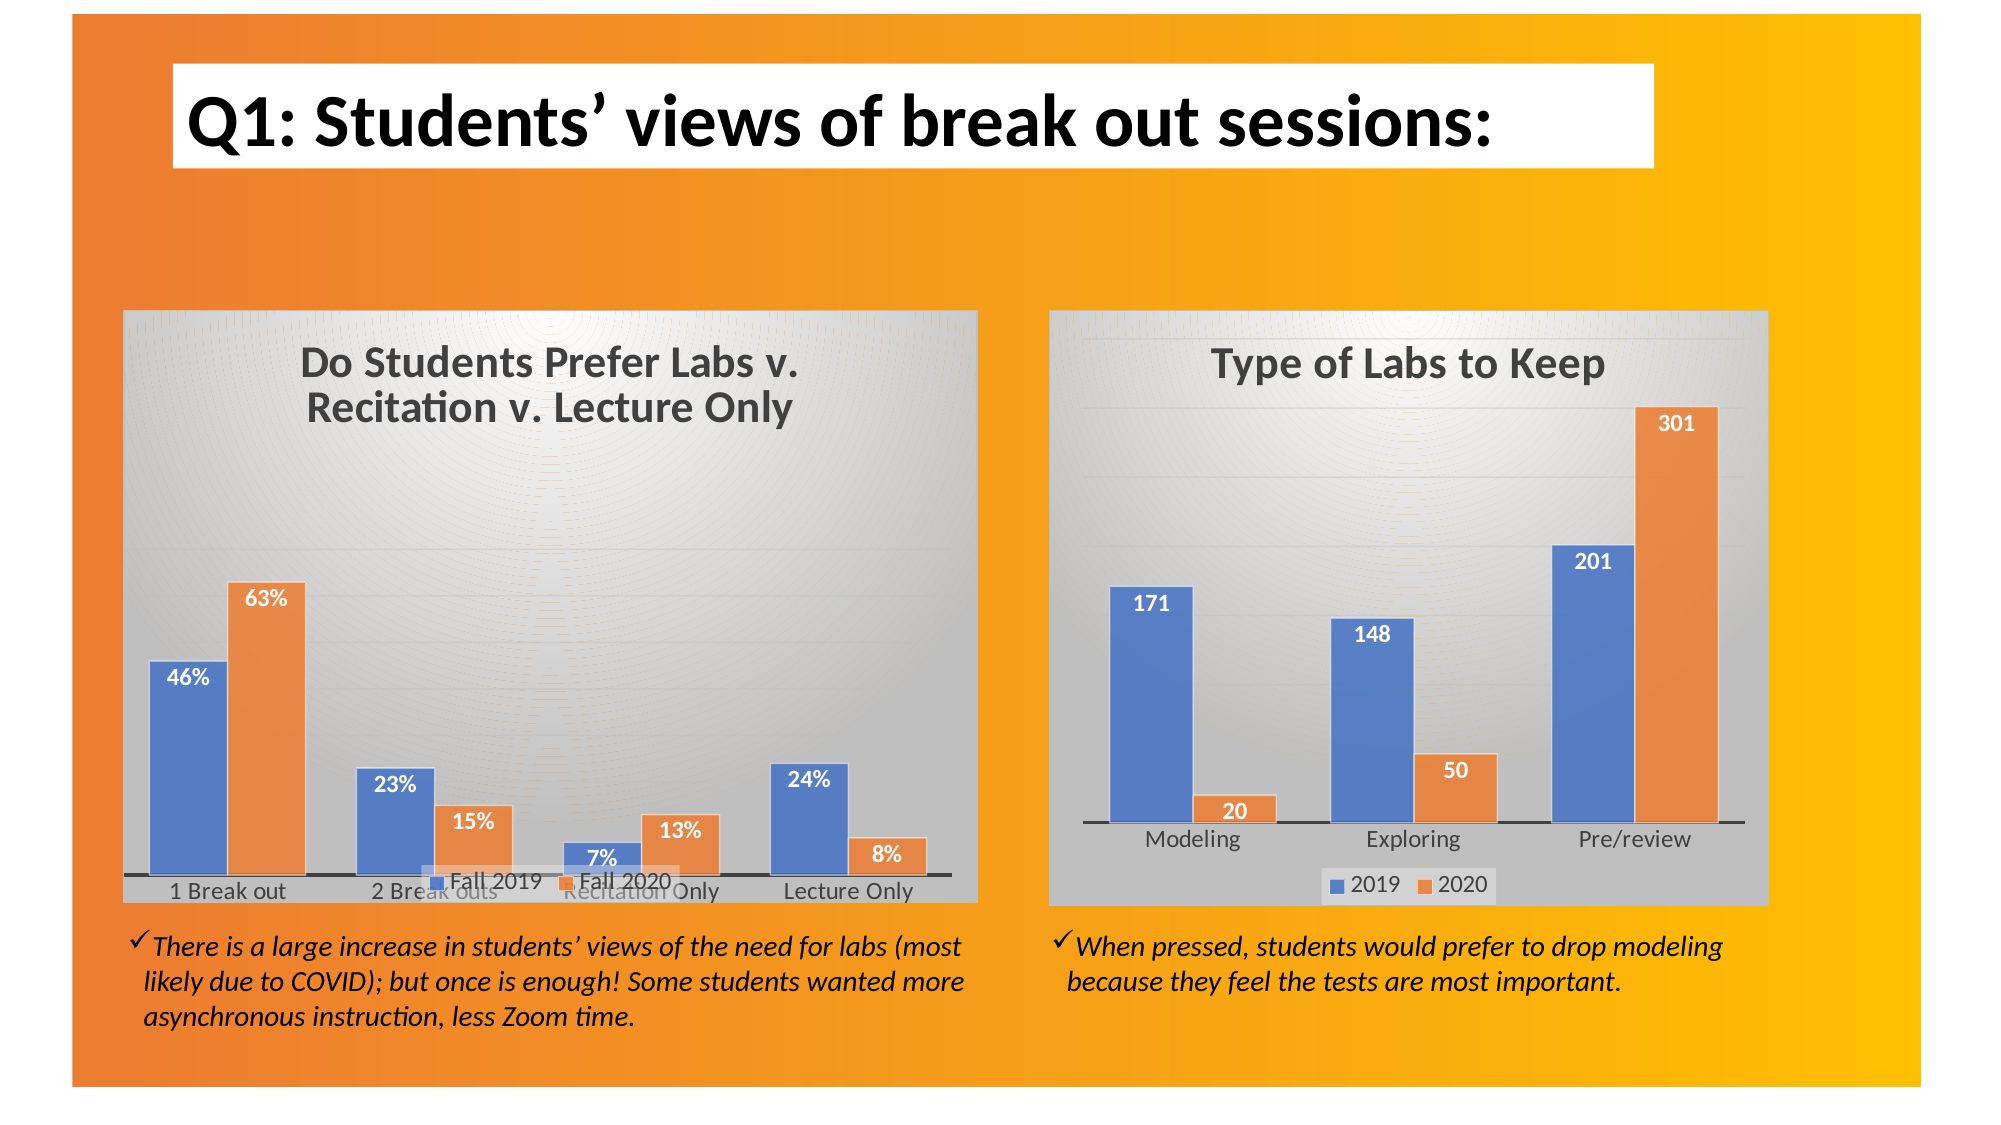

Q1: Students’ views of break out sessions:

### Chart: Do Students Prefer Labs v. Recitation v. Lecture Only

| Category | Fall 2019 | Fall 2020 |
|---|---|---|
| 1 Break out | 0.46 | 0.63 |
| 2 Break outs | 0.23 | 0.15 |
| Recitation Only | 0.07 | 0.13 |
| Lecture Only | 0.24 | 0.08 |

### Chart: Type of Labs to Keep

| Category | 2019 | 2020 |
|---|---|---|
| Modeling | 171.0 | 20.0 |
| Exploring | 148.0 | 50.0 |
| Pre/review | 201.0 | 301.0 |
There is a large increase in students’ views of the need for labs (most likely due to COVID); but once is enough! Some students wanted more asynchronous instruction, less Zoom time.
When pressed, students would prefer to drop modeling because they feel the tests are most important.